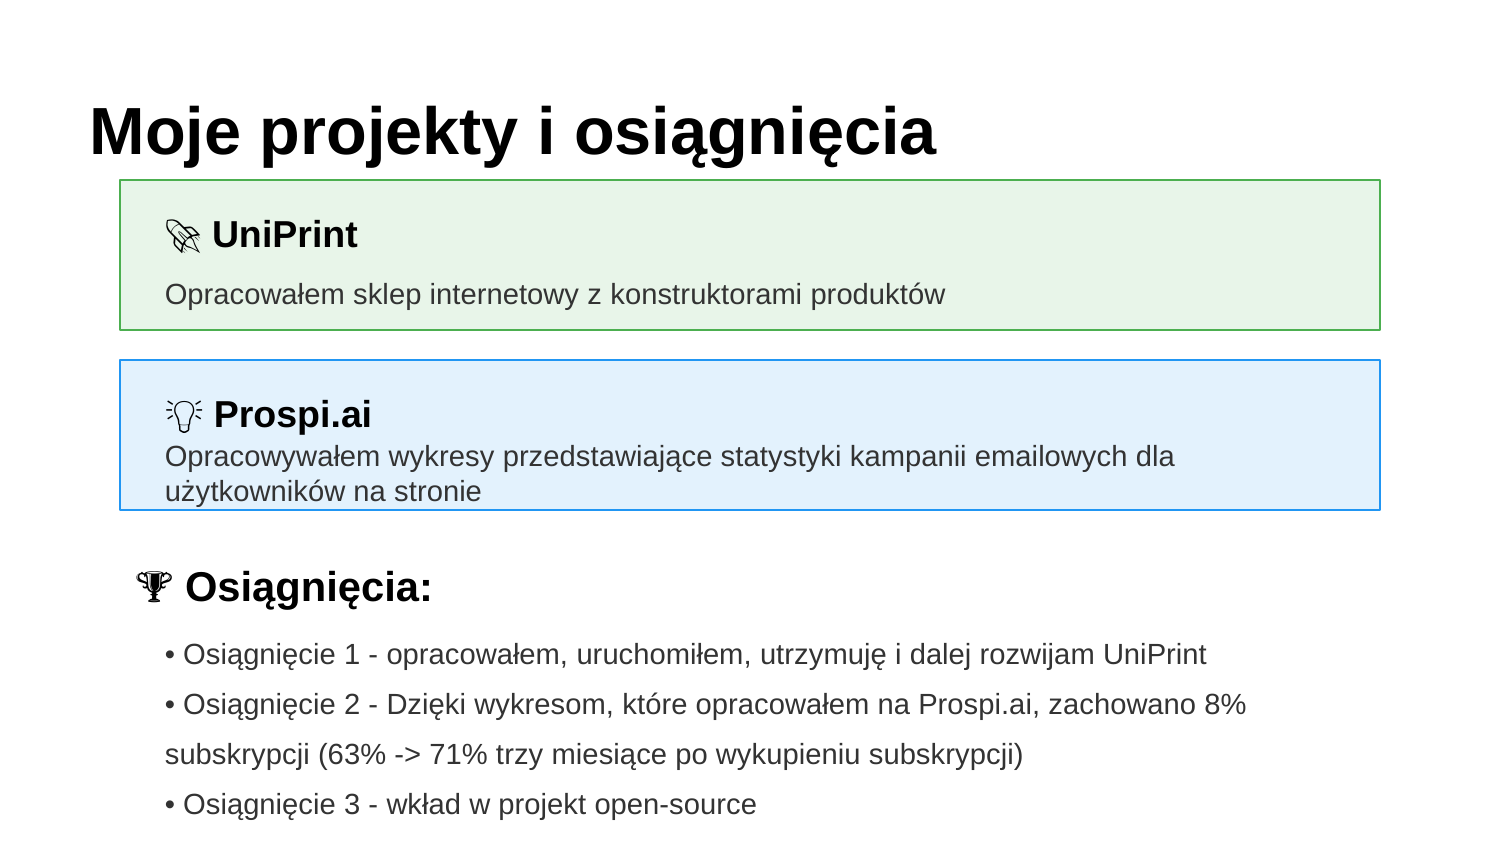

Moje projekty i osiągnięcia

🚀 UniPrint
Opracowałem sklep internetowy z konstruktorami produktów

💡 Prospi.ai
Opracowywałem wykresy przedstawiające statystyki kampanii emailowych dla użytkowników na stronie
🏆 Osiągnięcia:
• Osiągnięcie 1 - opracowałem, uruchomiłem, utrzymuję i dalej rozwijam UniPrint
• Osiągnięcie 2 - Dzięki wykresom, które opracowałem na Prospi.ai, zachowano 8% subskrypcji (63% -> 71% trzy miesiące po wykupieniu subskrypcji)
• Osiągnięcie 3 - wkład w projekt open-source